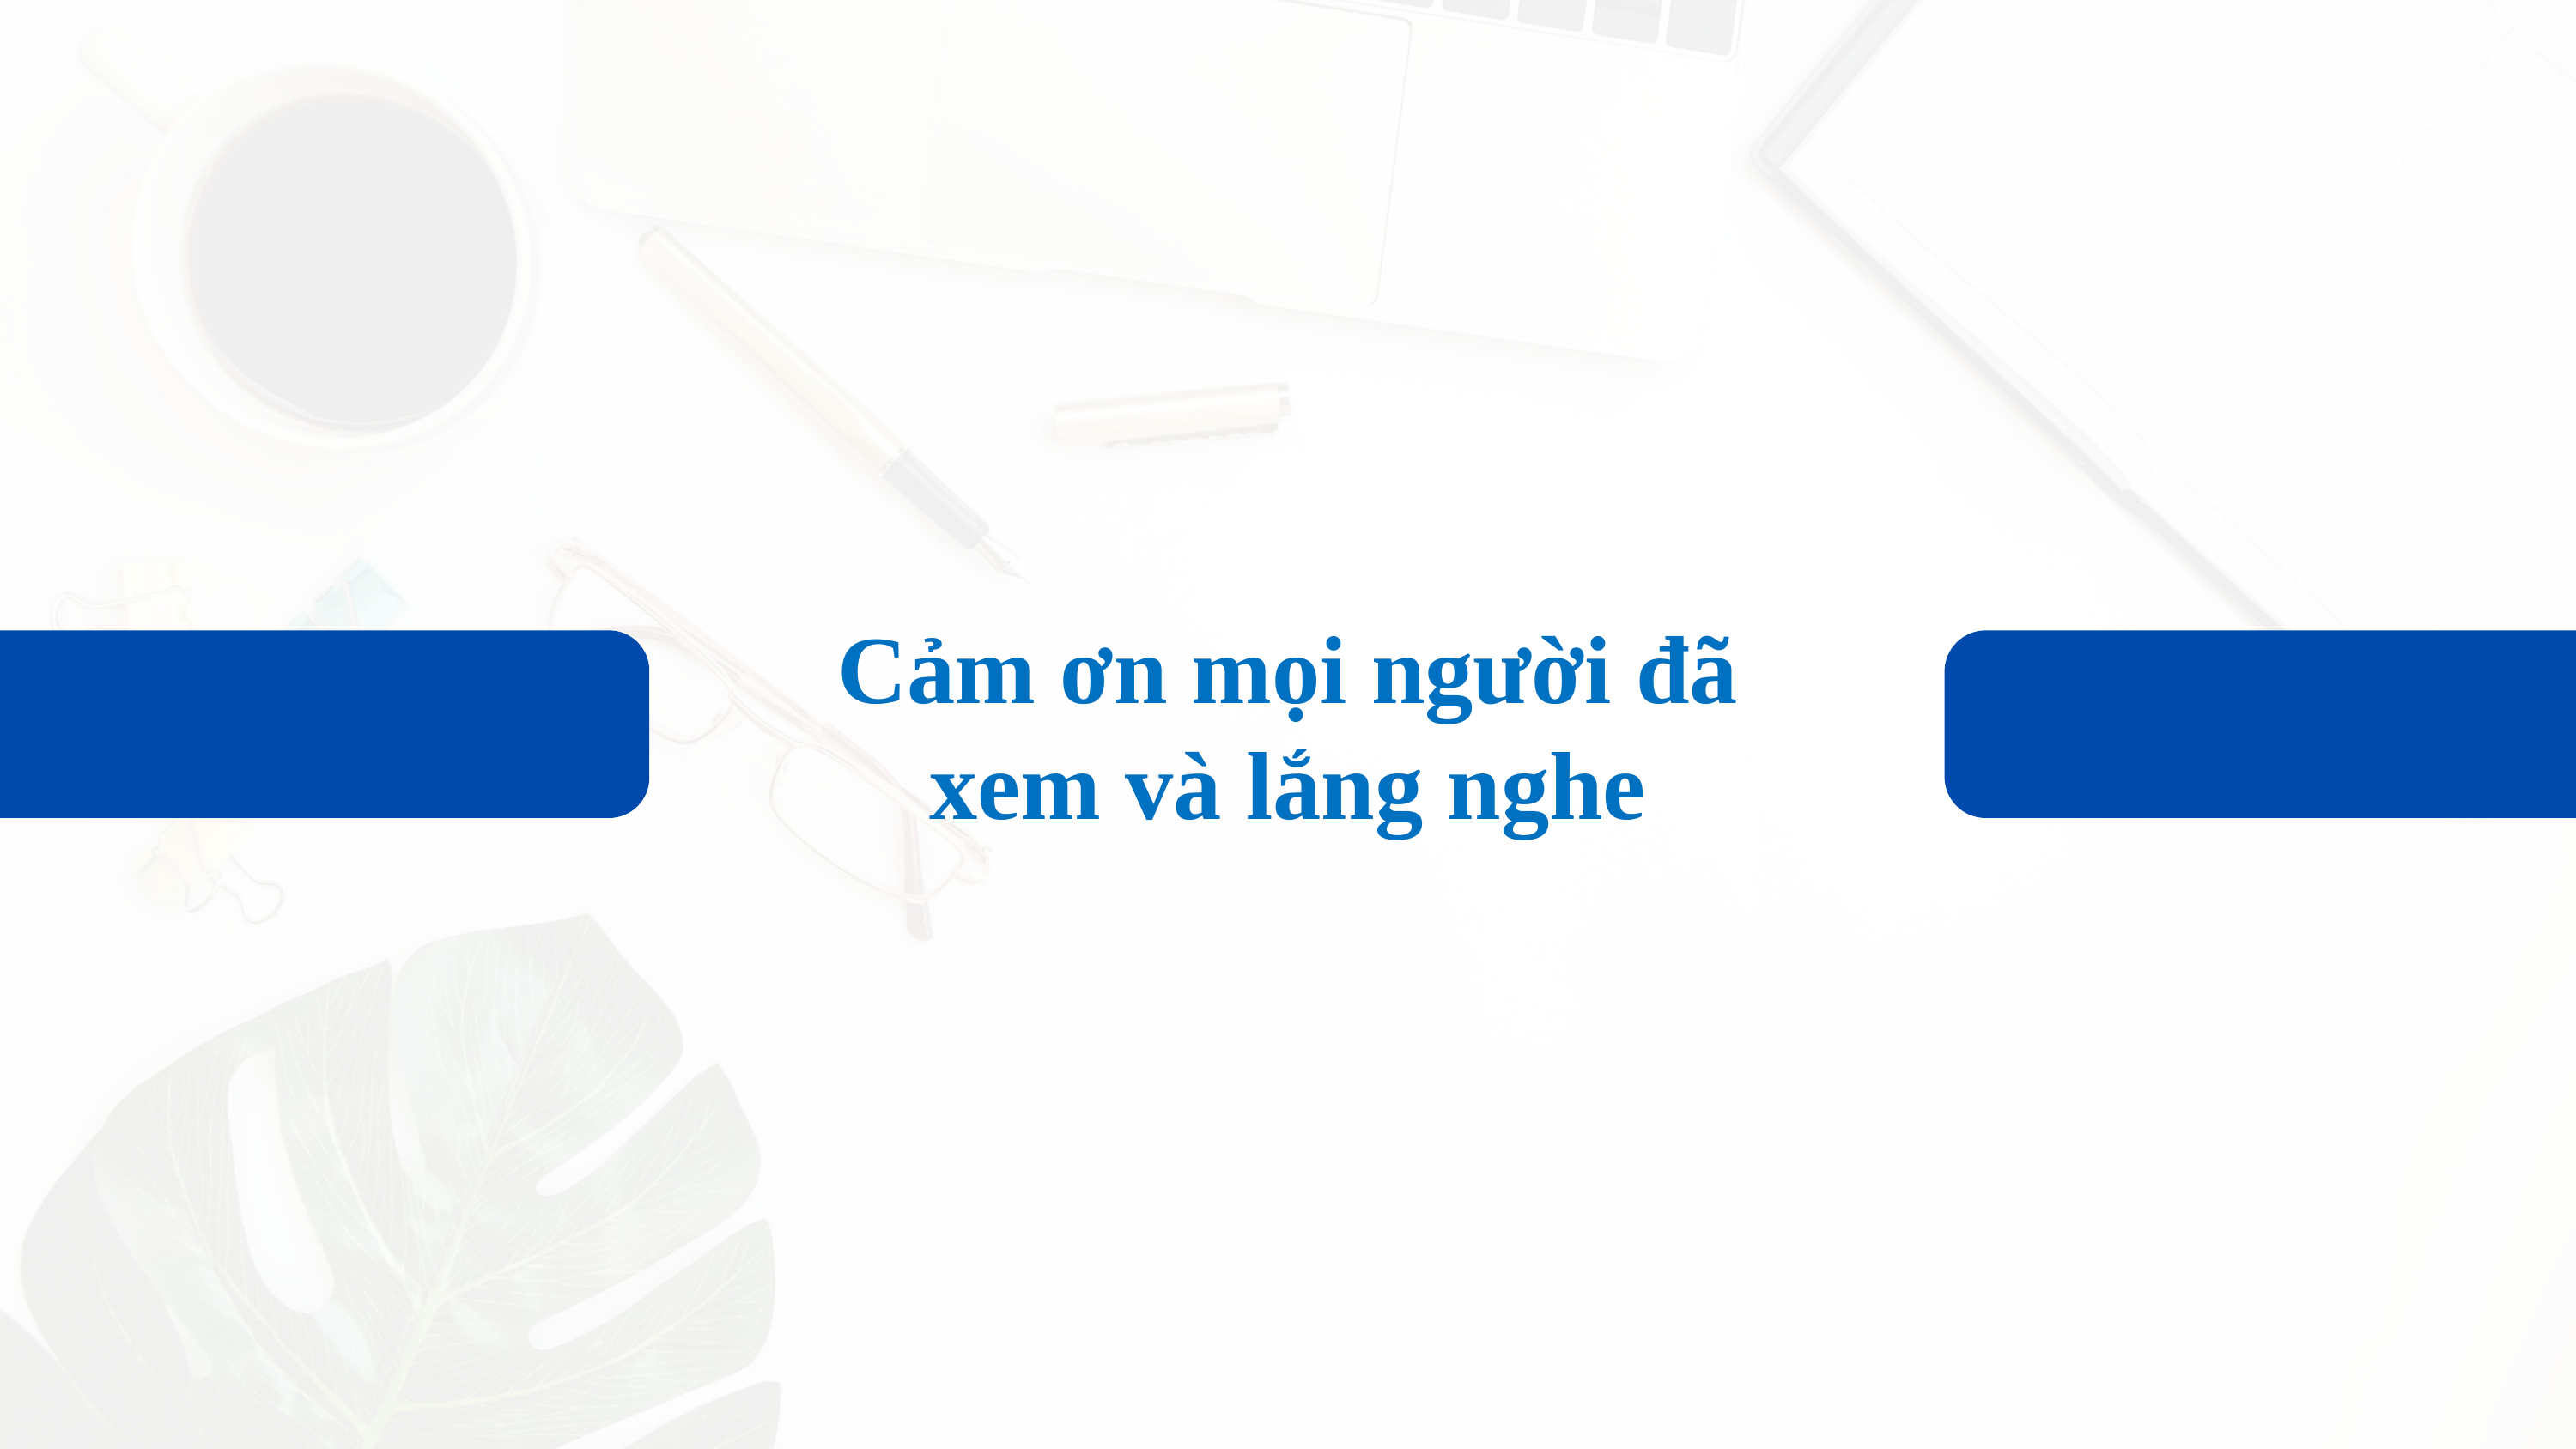

Cảm ơn mọi người đã xem và lắng nghe